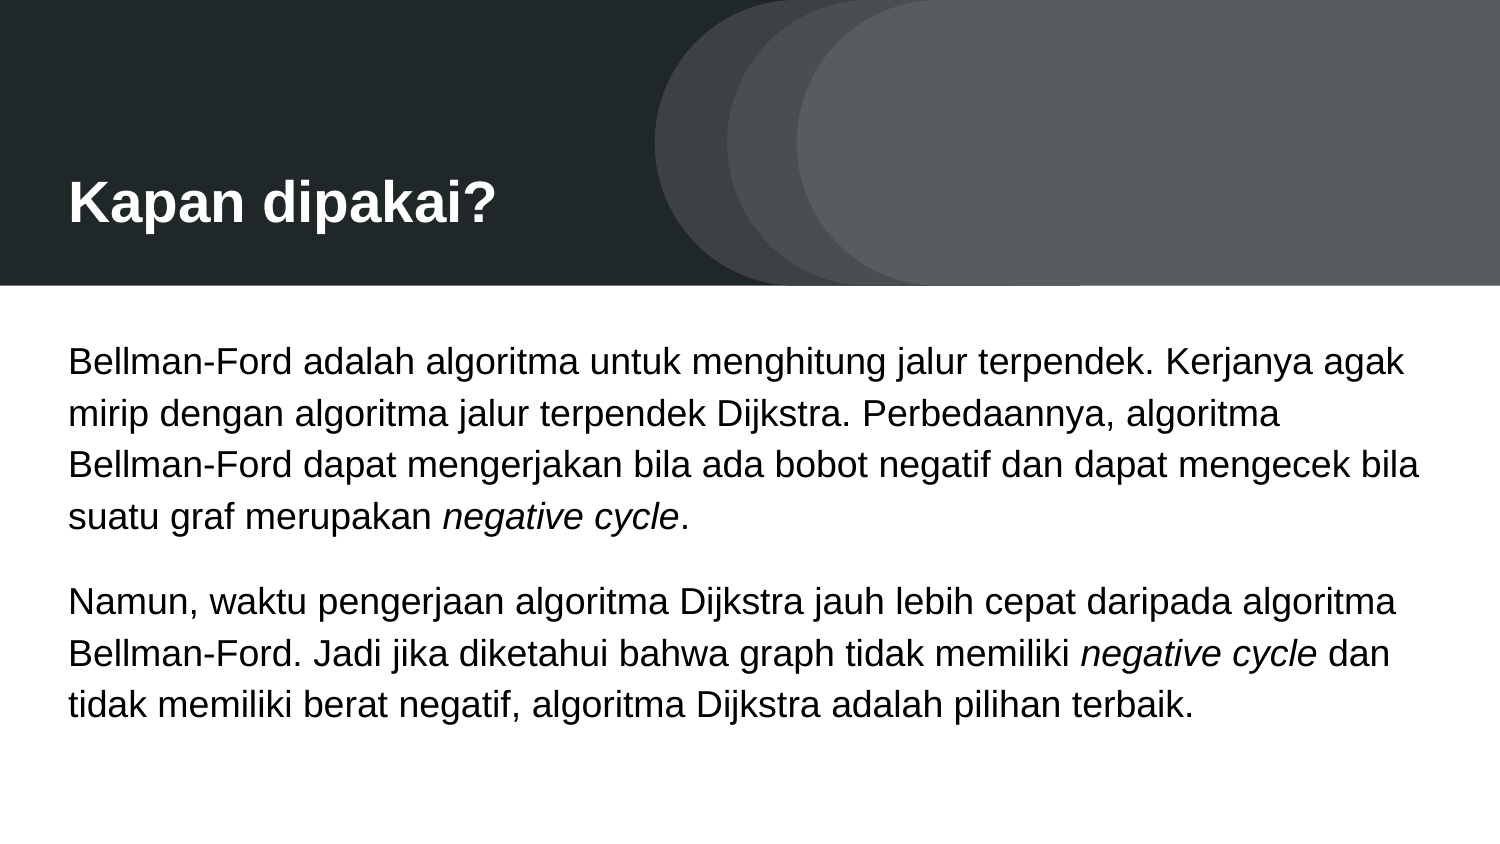

# Kapan dipakai?
Bellman-Ford adalah algoritma untuk menghitung jalur terpendek. Kerjanya agak mirip dengan algoritma jalur terpendek Dijkstra. Perbedaannya, algoritma Bellman-Ford dapat mengerjakan bila ada bobot negatif dan dapat mengecek bila suatu graf merupakan negative cycle.
Namun, waktu pengerjaan algoritma Dijkstra jauh lebih cepat daripada algoritma Bellman-Ford. Jadi jika diketahui bahwa graph tidak memiliki negative cycle dan tidak memiliki berat negatif, algoritma Dijkstra adalah pilihan terbaik.